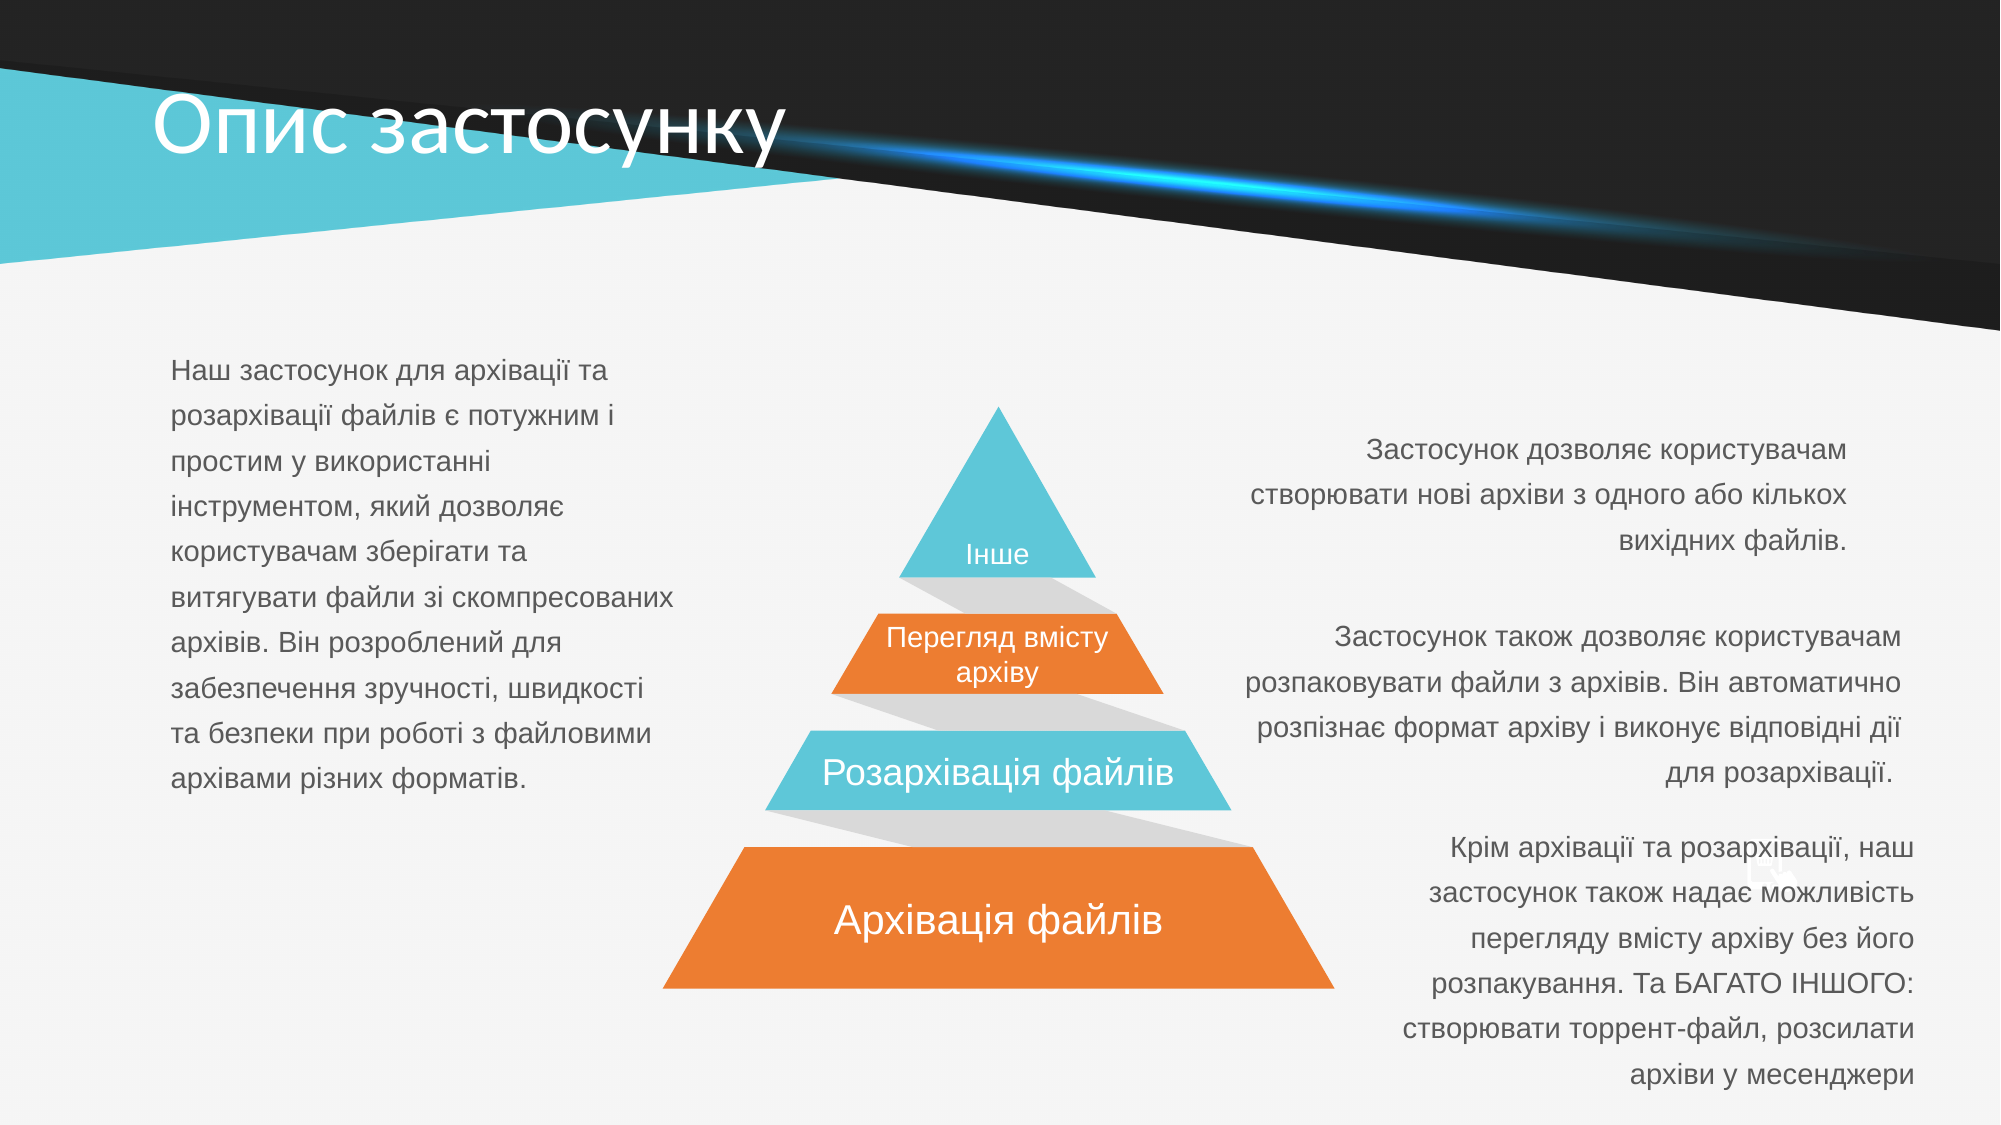

# Опис застосунку
Наш застосунок для архівації та розархівації файлів є потужним і простим у використанні інструментом, який дозволяє користувачам зберігати та витягувати файли зі скомпресованих архівів. Він розроблений для забезпечення зручності, швидкості та безпеки при роботі з файловими архівами різних форматів.
Інше
Застосунок дозволяє користувачам створювати нові архіви з одного або кількох вихідних файлів.

Застосунок також дозволяє користувачам розпаковувати файли з архівів. Він автоматично розпізнає формат архіву і виконує відповідні дії для розархівації.
Перегляд вмісту архіву

Розархівація файлів
Крім архівації та розархівації, наш застосунок також надає можливість перегляду вмісту архіву без його розпакування. Та БАГАТО ІНШОГО: створювати торрент-файл, розсилати архіви у месенджери

Архівація файлів